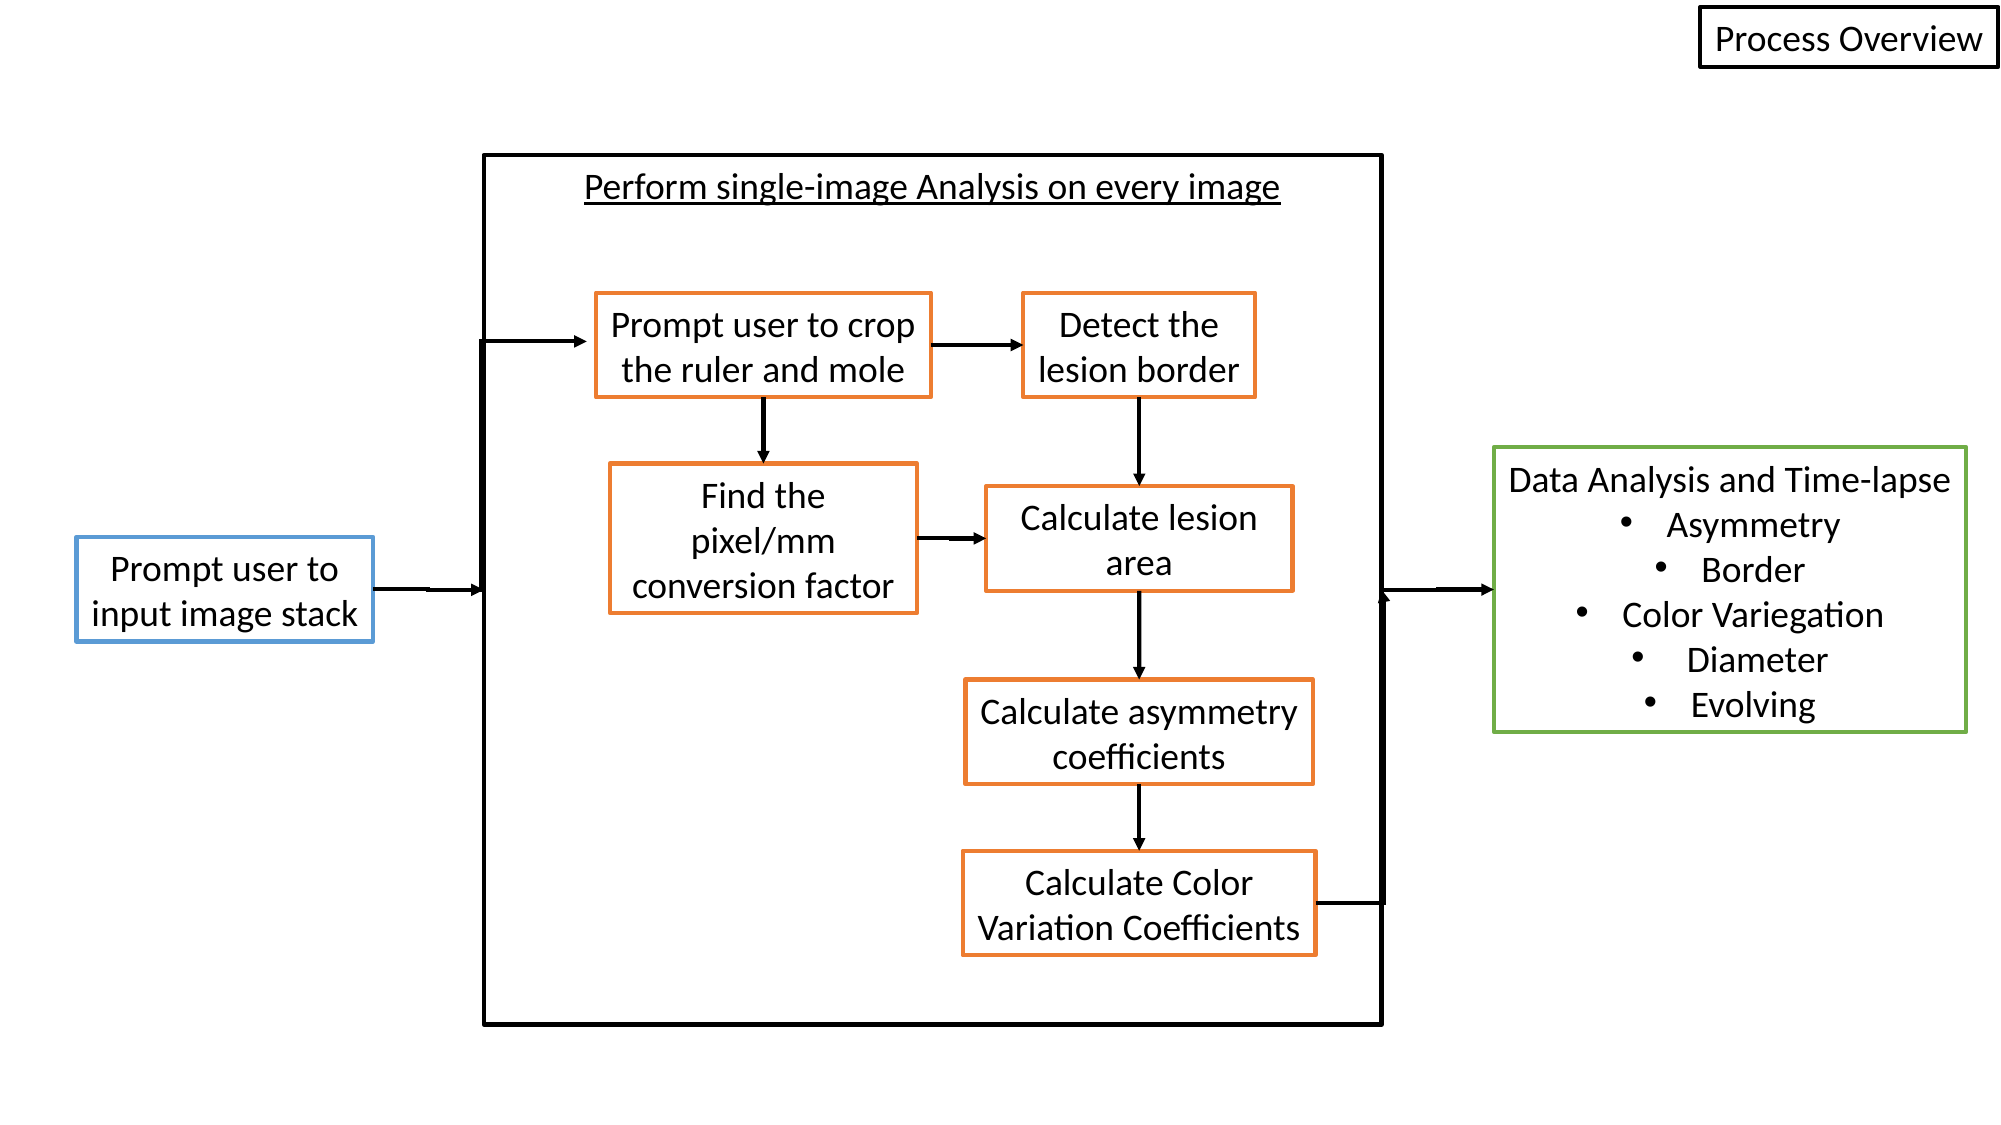

Process Overview
Perform single-image Analysis on every image
Detect the
lesion border
Prompt user to crop
the ruler and mole
Data Analysis and Time-lapse
Asymmetry
Border
Color Variegation
 Diameter
Evolving
Find the pixel/mm
conversion factor
Calculate lesion
area
Prompt user to
input image stack
Calculate asymmetry
coefficients
Calculate Color
Variation Coefficients